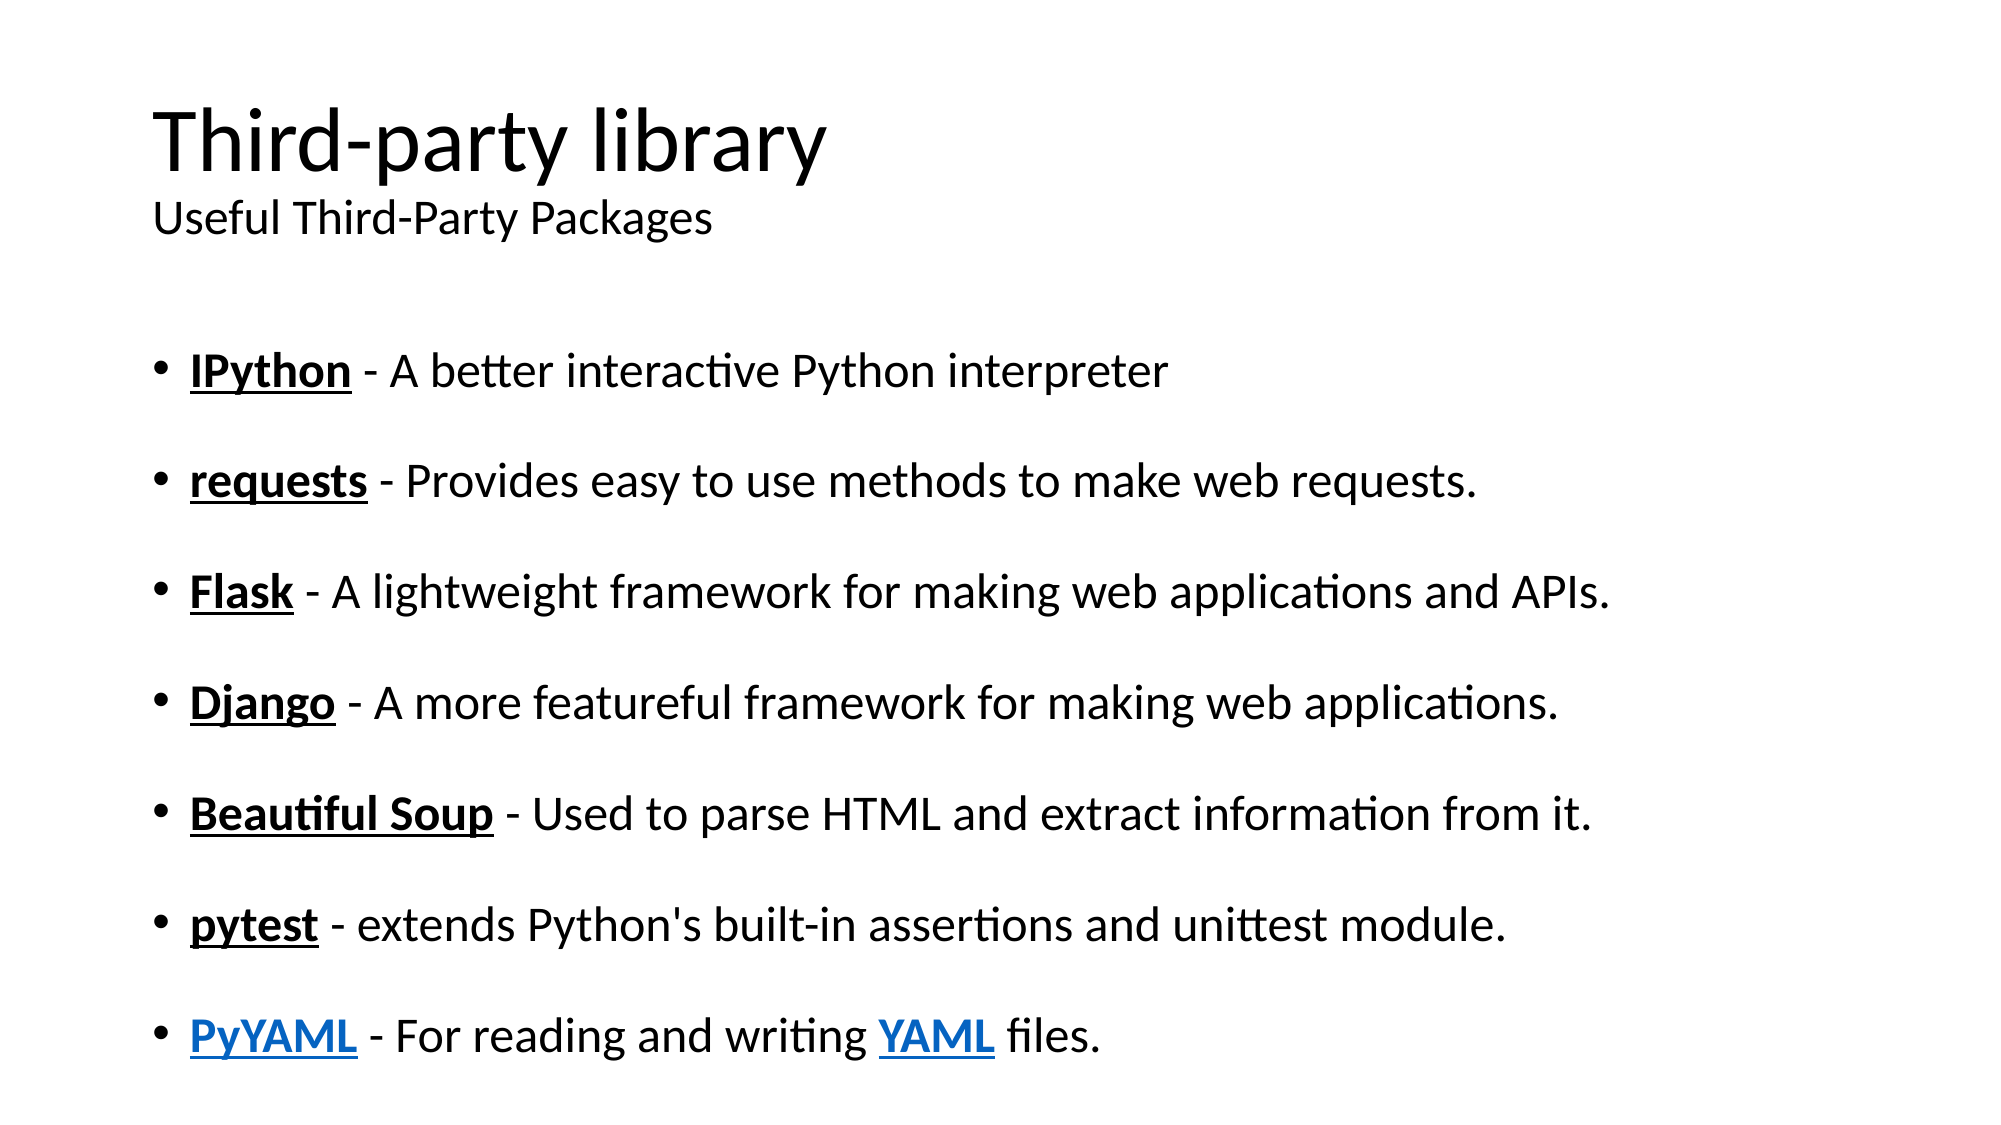

# Third-party library Useful Third-Party Packages
IPython - A better interactive Python interpreter
requests - Provides easy to use methods to make web requests.
Flask - A lightweight framework for making web applications and APIs.
Django - A more featureful framework for making web applications.
Beautiful Soup - Used to parse HTML and extract information from it.
pytest - extends Python's built-in assertions and unittest module.
PyYAML - For reading and writing YAML files.